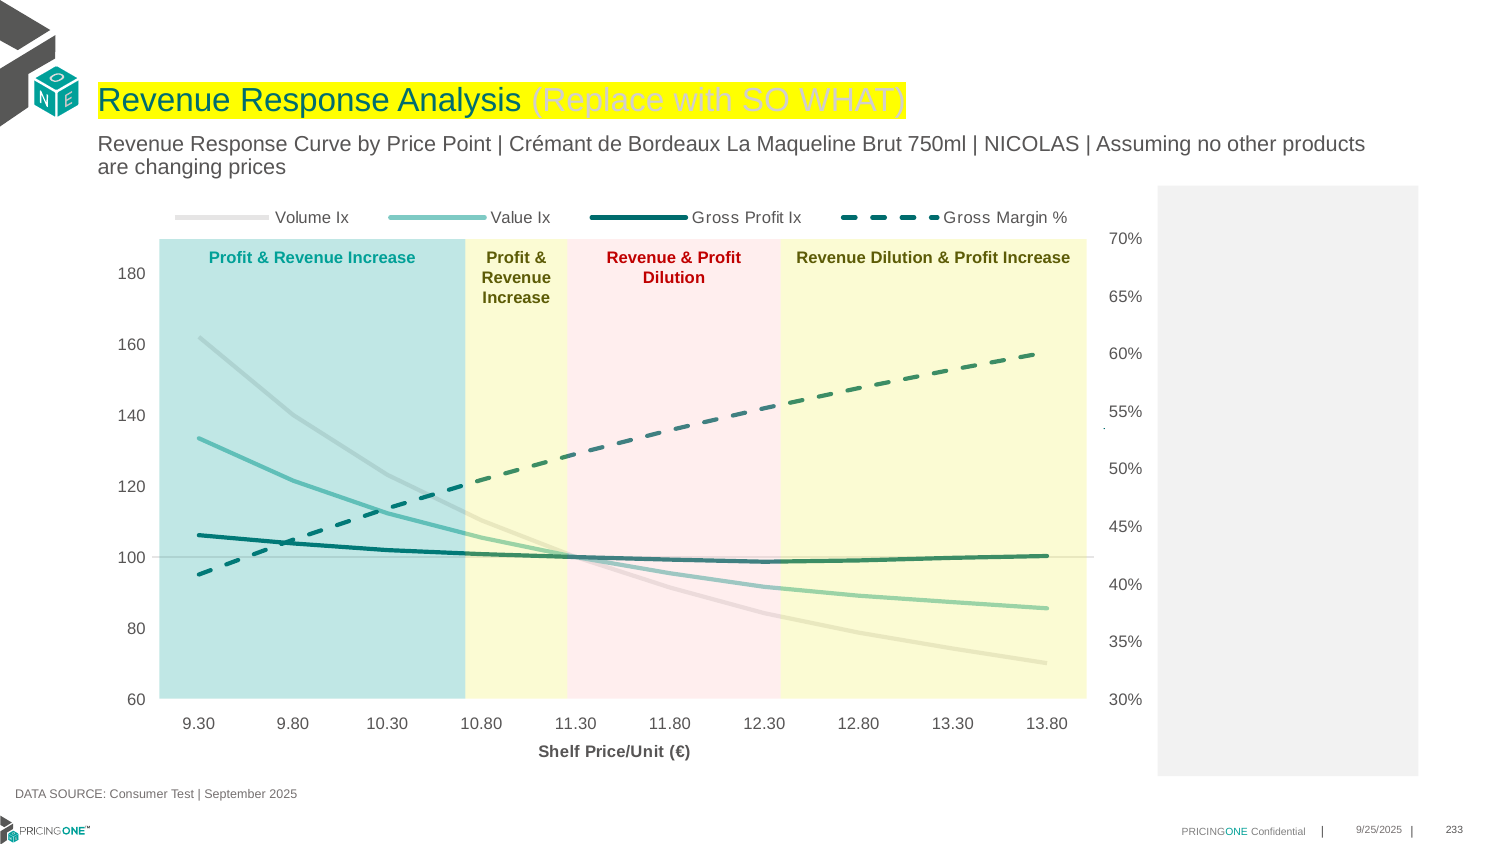

# Revenue Response Analysis (Replace with SO WHAT)

Revenue Response Curve by Price Point | Crémant de Bordeaux La Maqueline Brut 750ml | NICOLAS | Assuming no other products are changing prices

### Chart:

| Category | Volume Ix | Value Ix | Gross Profit Ix | Gross Margin % |
|---|---|---|---|---|
| 9.30 | 162.1690432567684 | 133.55438962117657 | 106.18826972449294 | 0.40792910845290997 |
| 9.80 | 140.1307005001761 | 121.58295512007878 | 103.85084930873086 | 0.4381368070012309 |
| 10.30 | 123.24106910178054 | 112.36450436120961 | 101.96965305125039 | 0.46541171928272457 |
| 10.80 | 110.354207292972 | 105.48401861670496 | 100.83063583516267 | 0.49016117672333925 |
| 11.30 | 100.0 | 100.0 | 100.0 | 0.5127204166913331 |
| 11.80 | 91.39869124321778 | 95.43289250801165 | 99.28640108733964 | 0.5333678566620392 |
| 12.30 | 84.16750448587067 | 91.59798293871701 | 98.69482089835017 | 0.5523366429765906 |
| 12.80 | 78.68730075520027 | 89.1086434863804 | 99.05945012621956 | 0.5698234928603174 |
| 13.30 | 74.18474092601788 | 87.28623818923347 | 99.7933225512696 | 0.5859955420009071 |
| 13.80 | 70.06293686220954 | 85.5309996812749 | 100.29510481117599 | 0.6009957035226133 |
Profit & Revenue Increase
Profit & Revenue Increase
Revenue & Profit Dilution
Revenue Dilution & Profit Increase

DATA SOURCE: Consumer Test | September 2025

9/25/2025
233